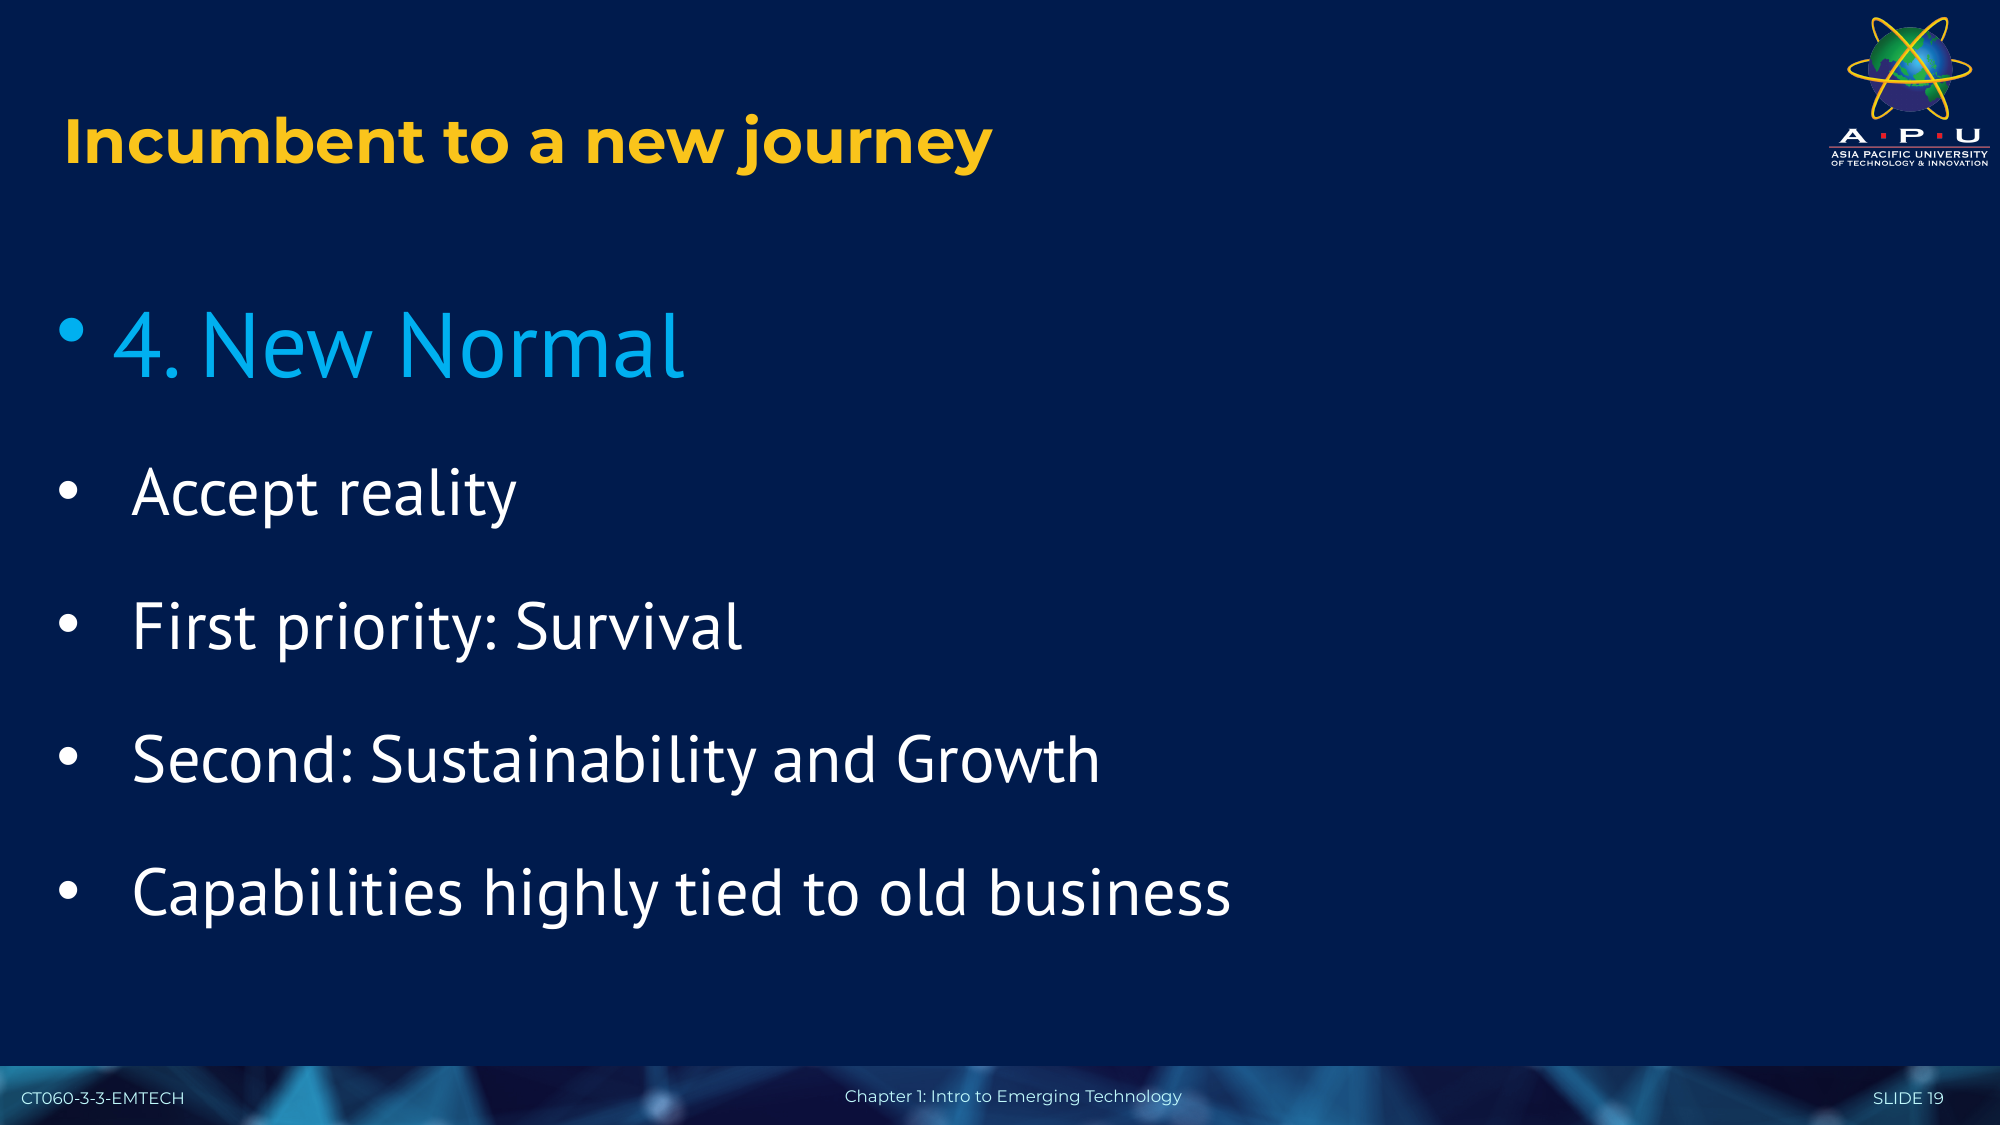

# Incumbent to a new journey
4. New Normal
Accept reality
First priority: Survival
Second: Sustainability and Growth
Capabilities highly tied to old business